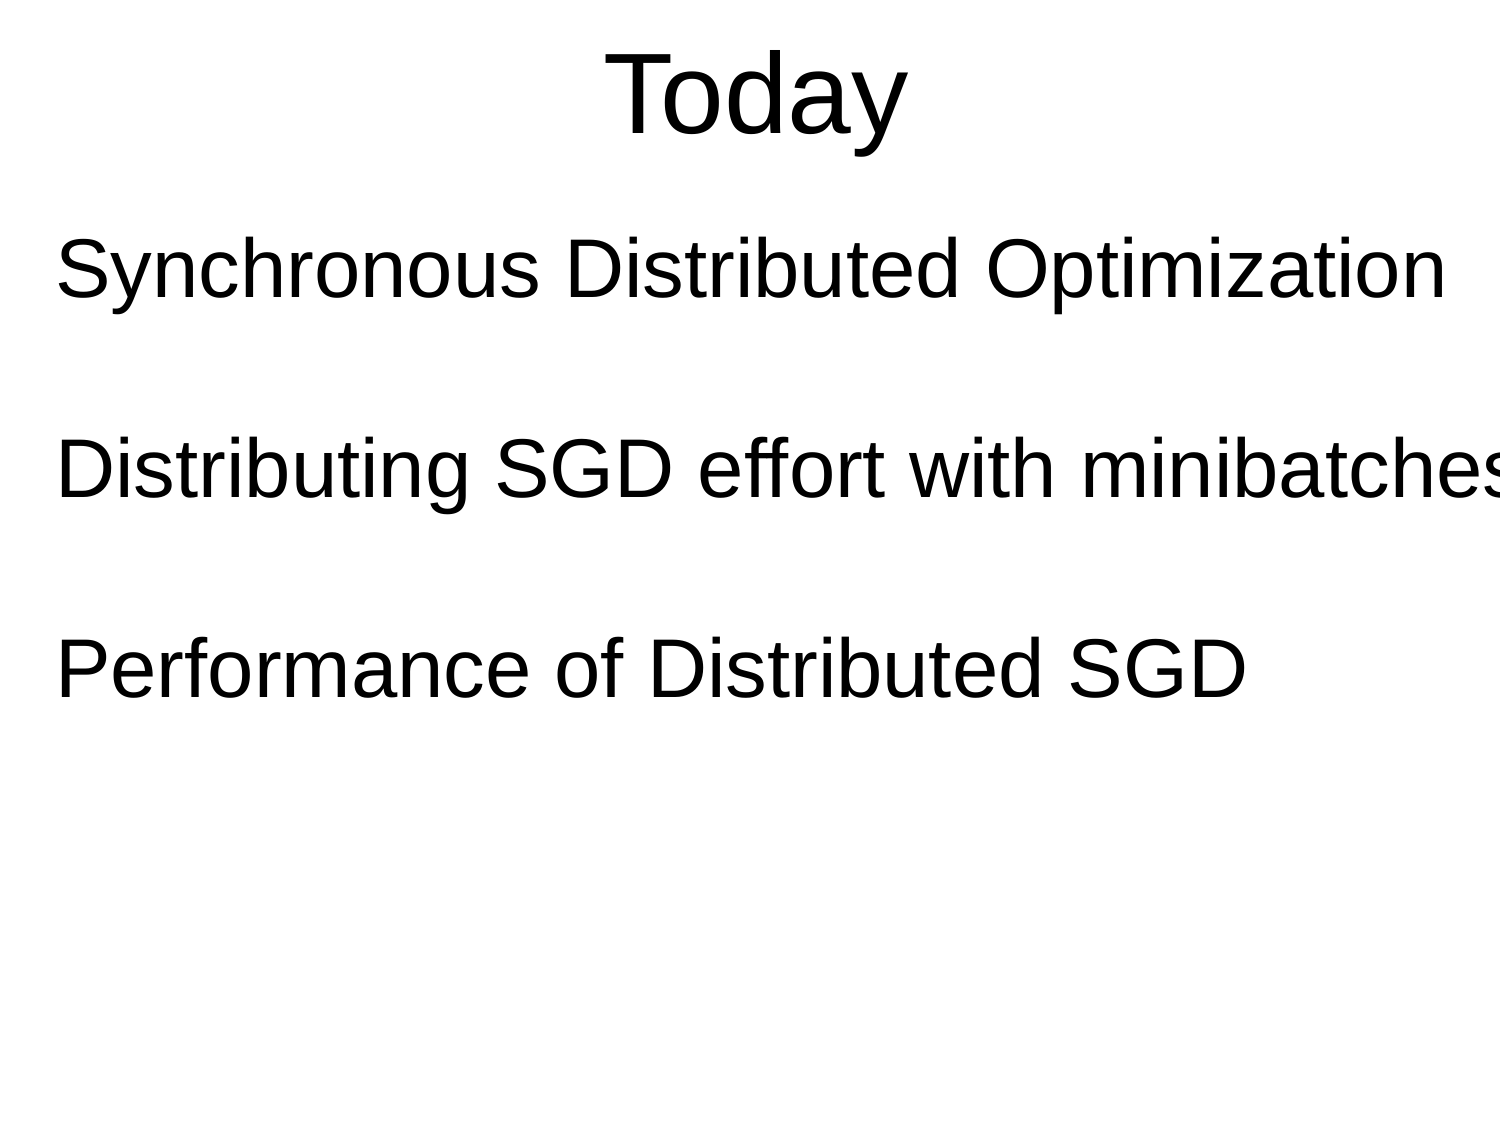

# Today

Synchronous Distributed Optimization

Distributing SGD effort with minibatches

Performance of Distributed SGD